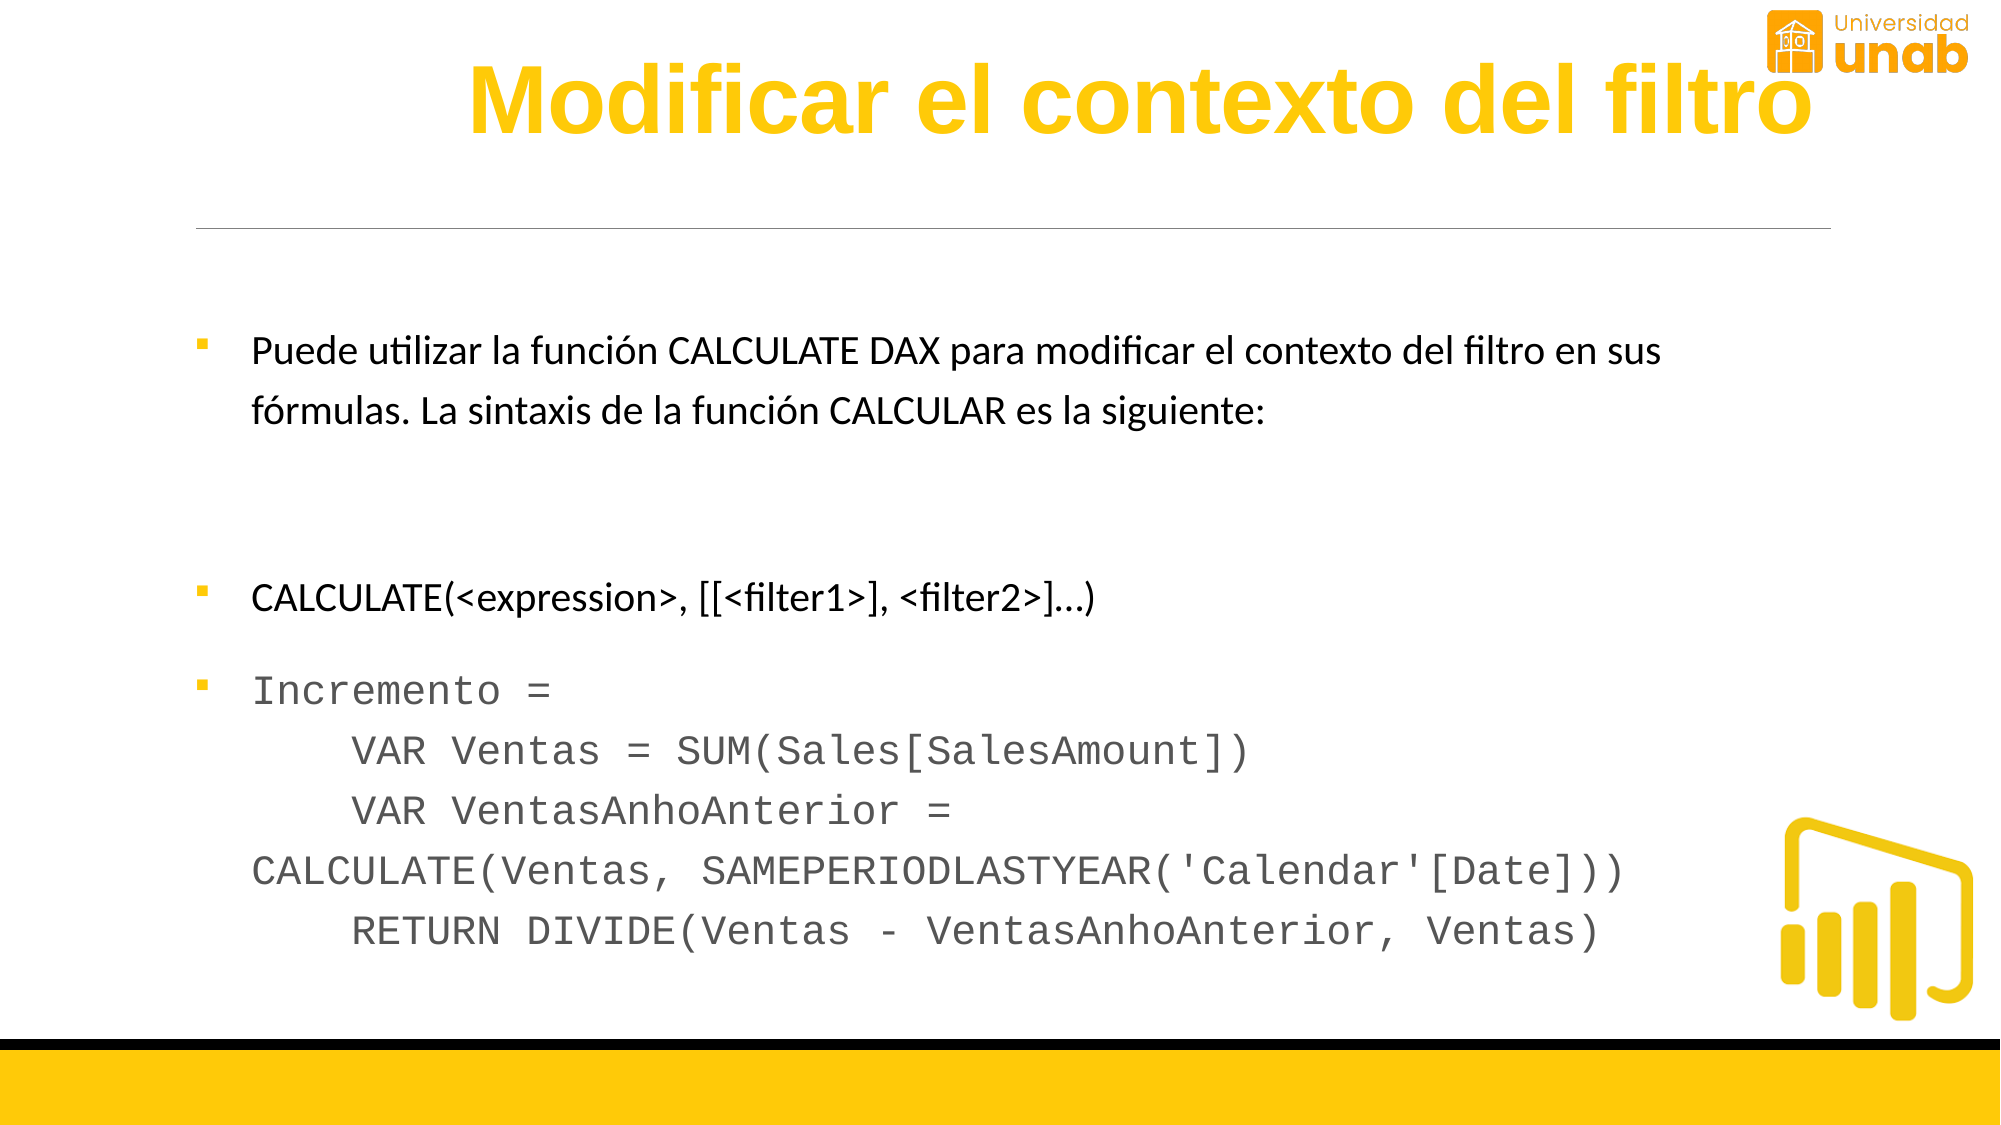

# Modificar el contexto del filtro
Puede utilizar la función CALCULATE DAX para modificar el contexto del filtro en sus fórmulas. La sintaxis de la función CALCULAR es la siguiente:

CALCULATE(<expression>, [[<filter1>], <filter2>]…)
Incremento =
    VAR Ventas = SUM(Sales[SalesAmount])
    VAR VentasAnhoAnterior = CALCULATE(Ventas, SAMEPERIODLASTYEAR('Calendar'[Date]))
    RETURN DIVIDE(Ventas - VentasAnhoAnterior, Ventas)